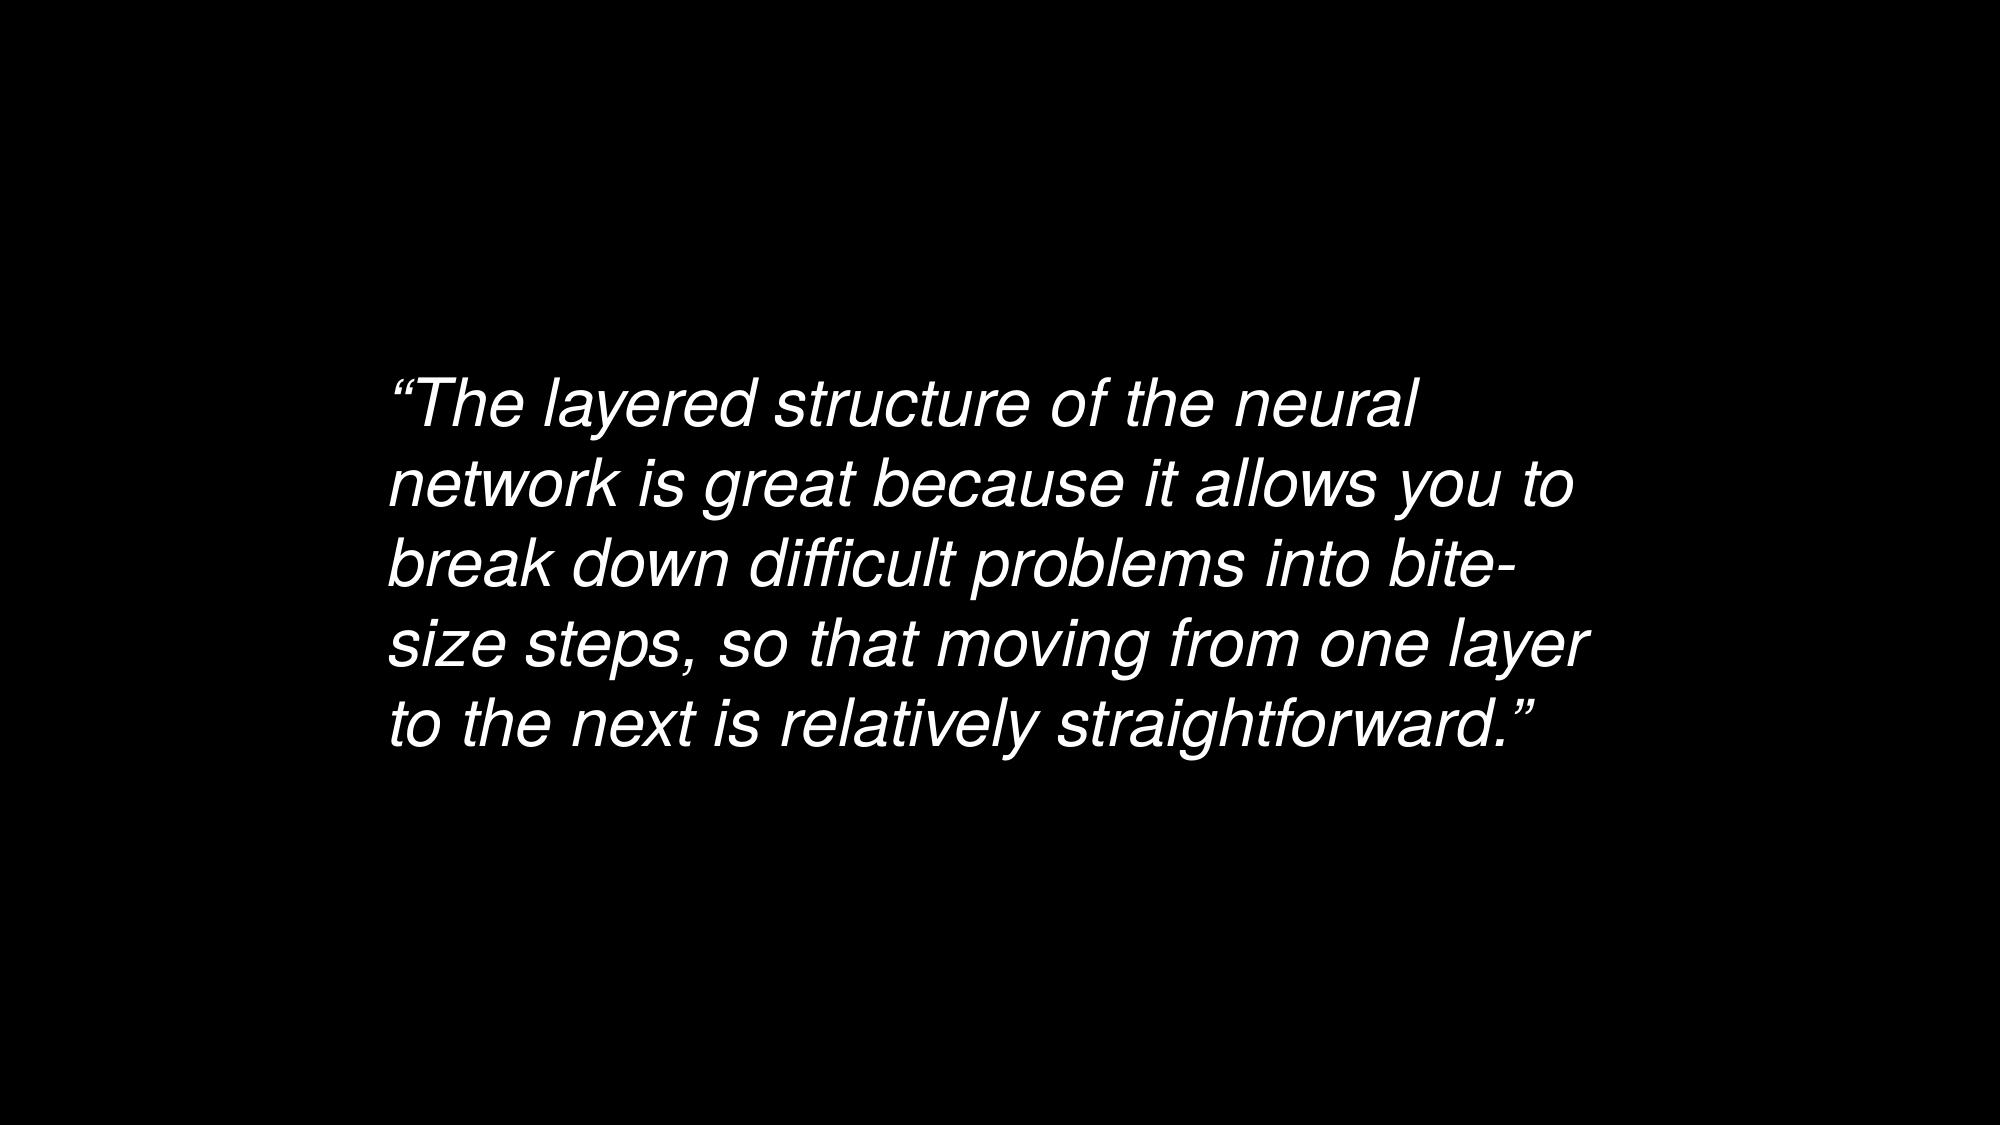

“The layered structure of the neural network is great because it allows you to break down difficult problems into bite-size steps, so that moving from one layer to the next is relatively straightforward.”